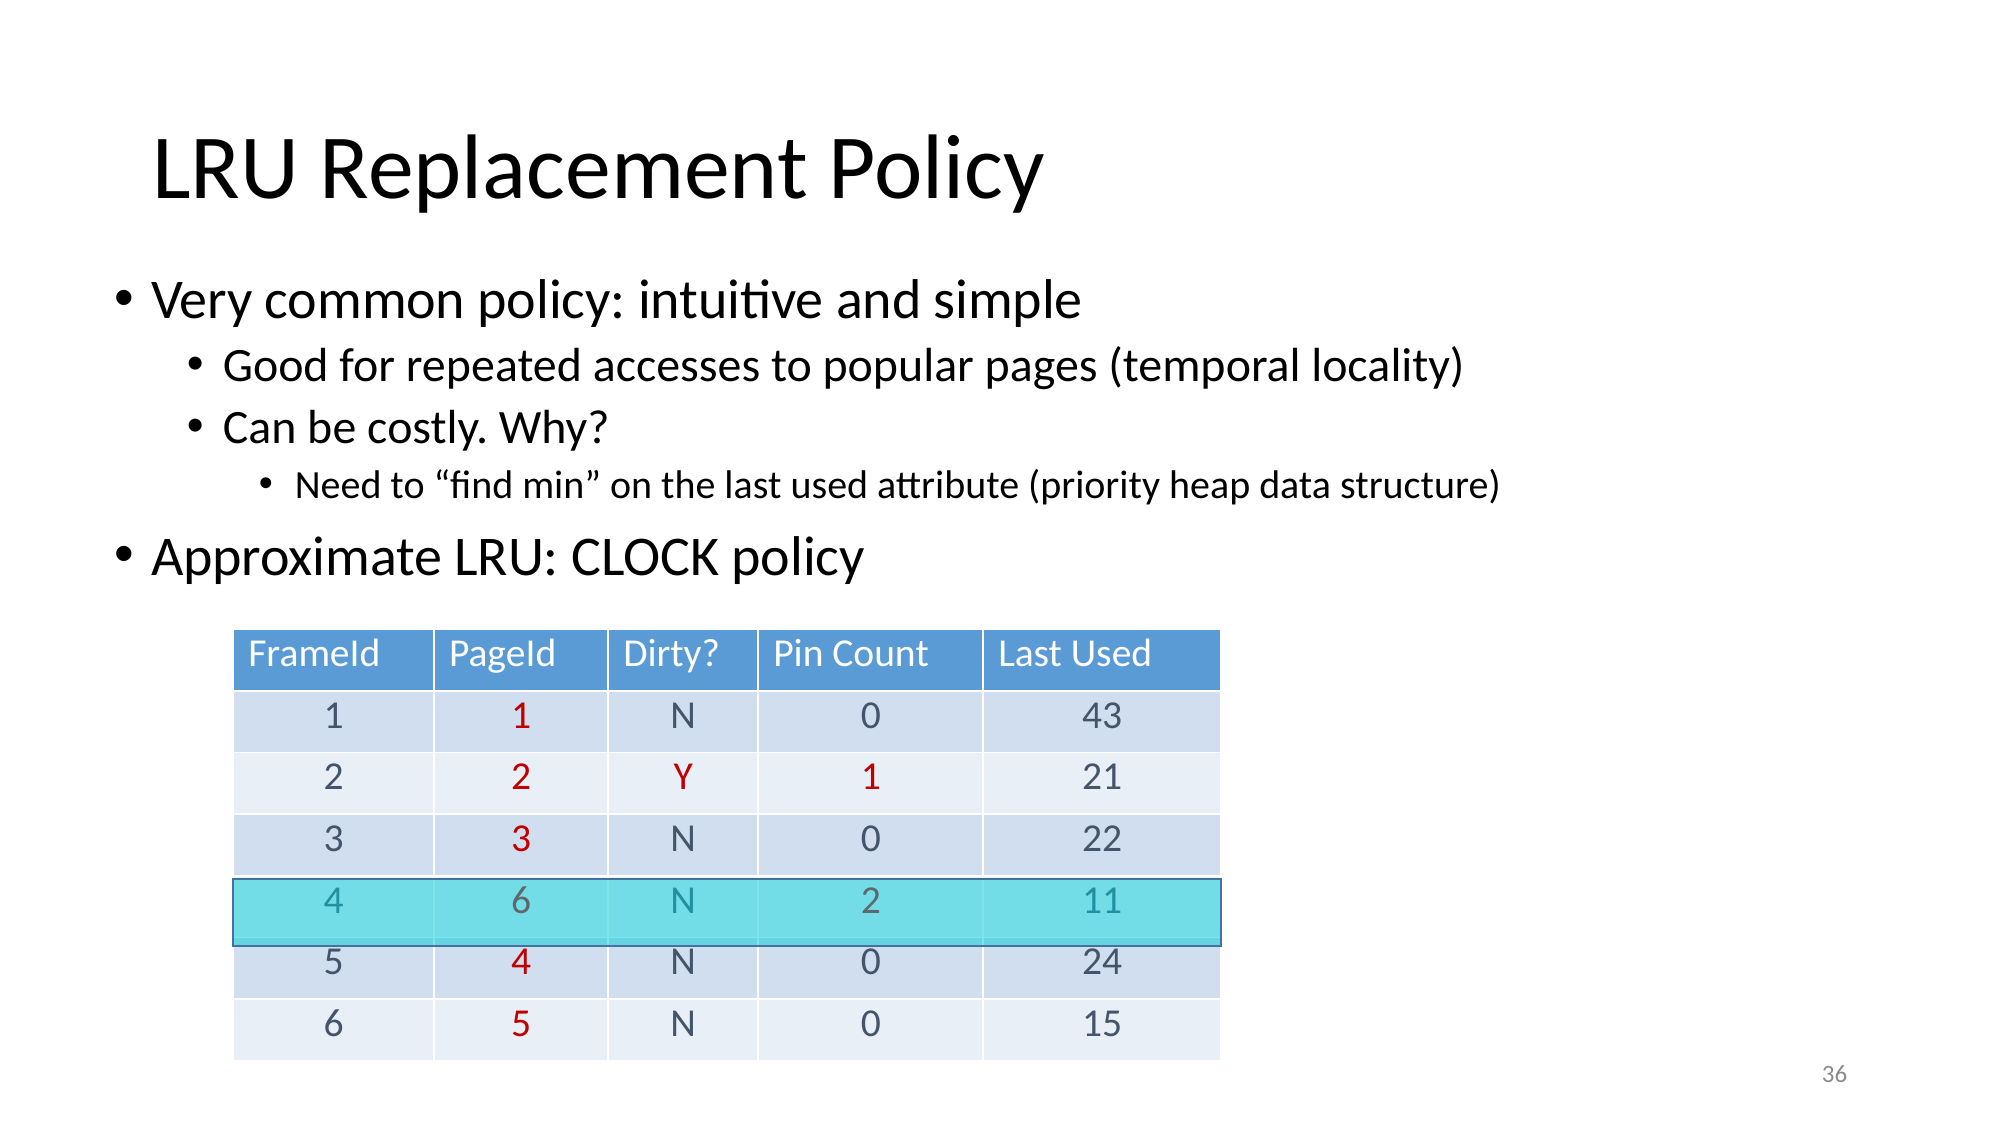

# LRU Replacement Policy
Very common policy: intuitive and simple
Good for repeated accesses to popular pages (temporal locality)
Can be costly. Why?
Need to “find min” on the last used attribute (priority heap data structure)
Approximate LRU: CLOCK policy
| FrameId | PageId | Dirty? | Pin Count | Last Used |
| --- | --- | --- | --- | --- |
| 1 | 1 | N | 0 | 43 |
| 2 | 2 | Y | 1 | 21 |
| 3 | 3 | N | 0 | 22 |
| 4 | 6 | N | 2 | 11 |
| 5 | 4 | N | 0 | 24 |
| 6 | 5 | N | 0 | 15 |

36